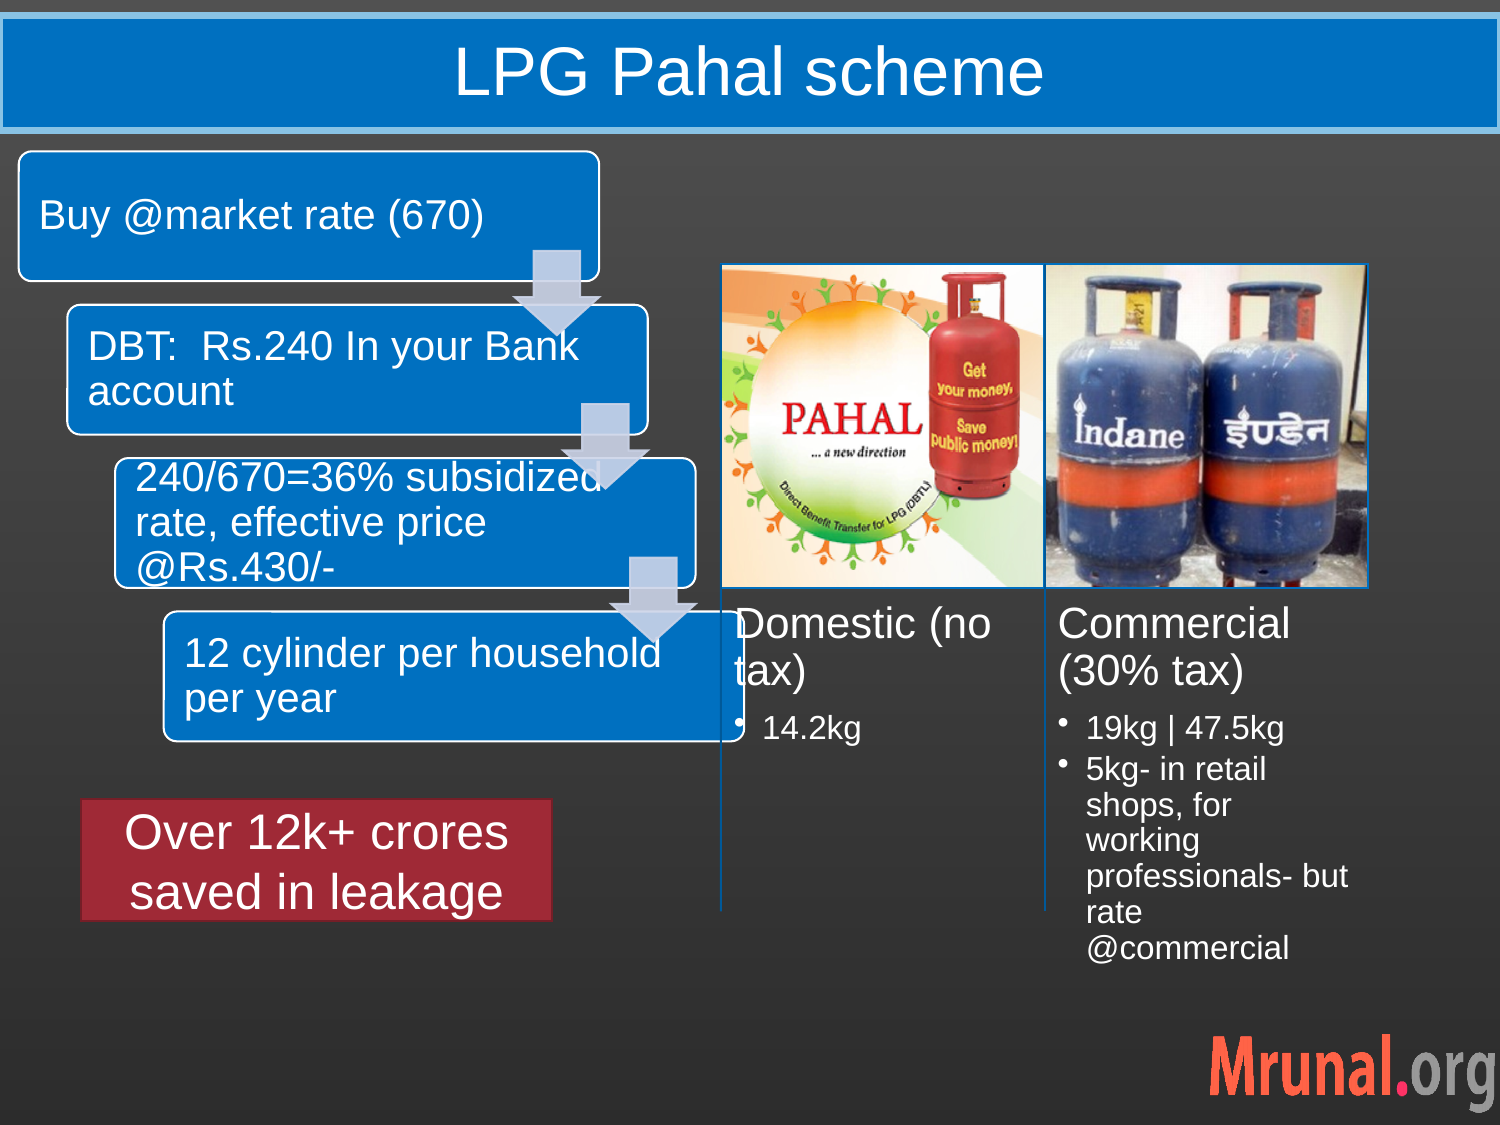

# LPG Pahal scheme
Buy @market rate (670)
DBT:  Rs.240 In your Bank account
240/670=36% subsidized rate, effective price @Rs.430/-
12 cylinder per household per year

Domestic (no tax)
14.2kg
Commercial (30% tax)
19kg | 47.5kg
5kg- in retail shops, for  working professionals- but rate @commercial
Over 12k+ crores saved in leakage